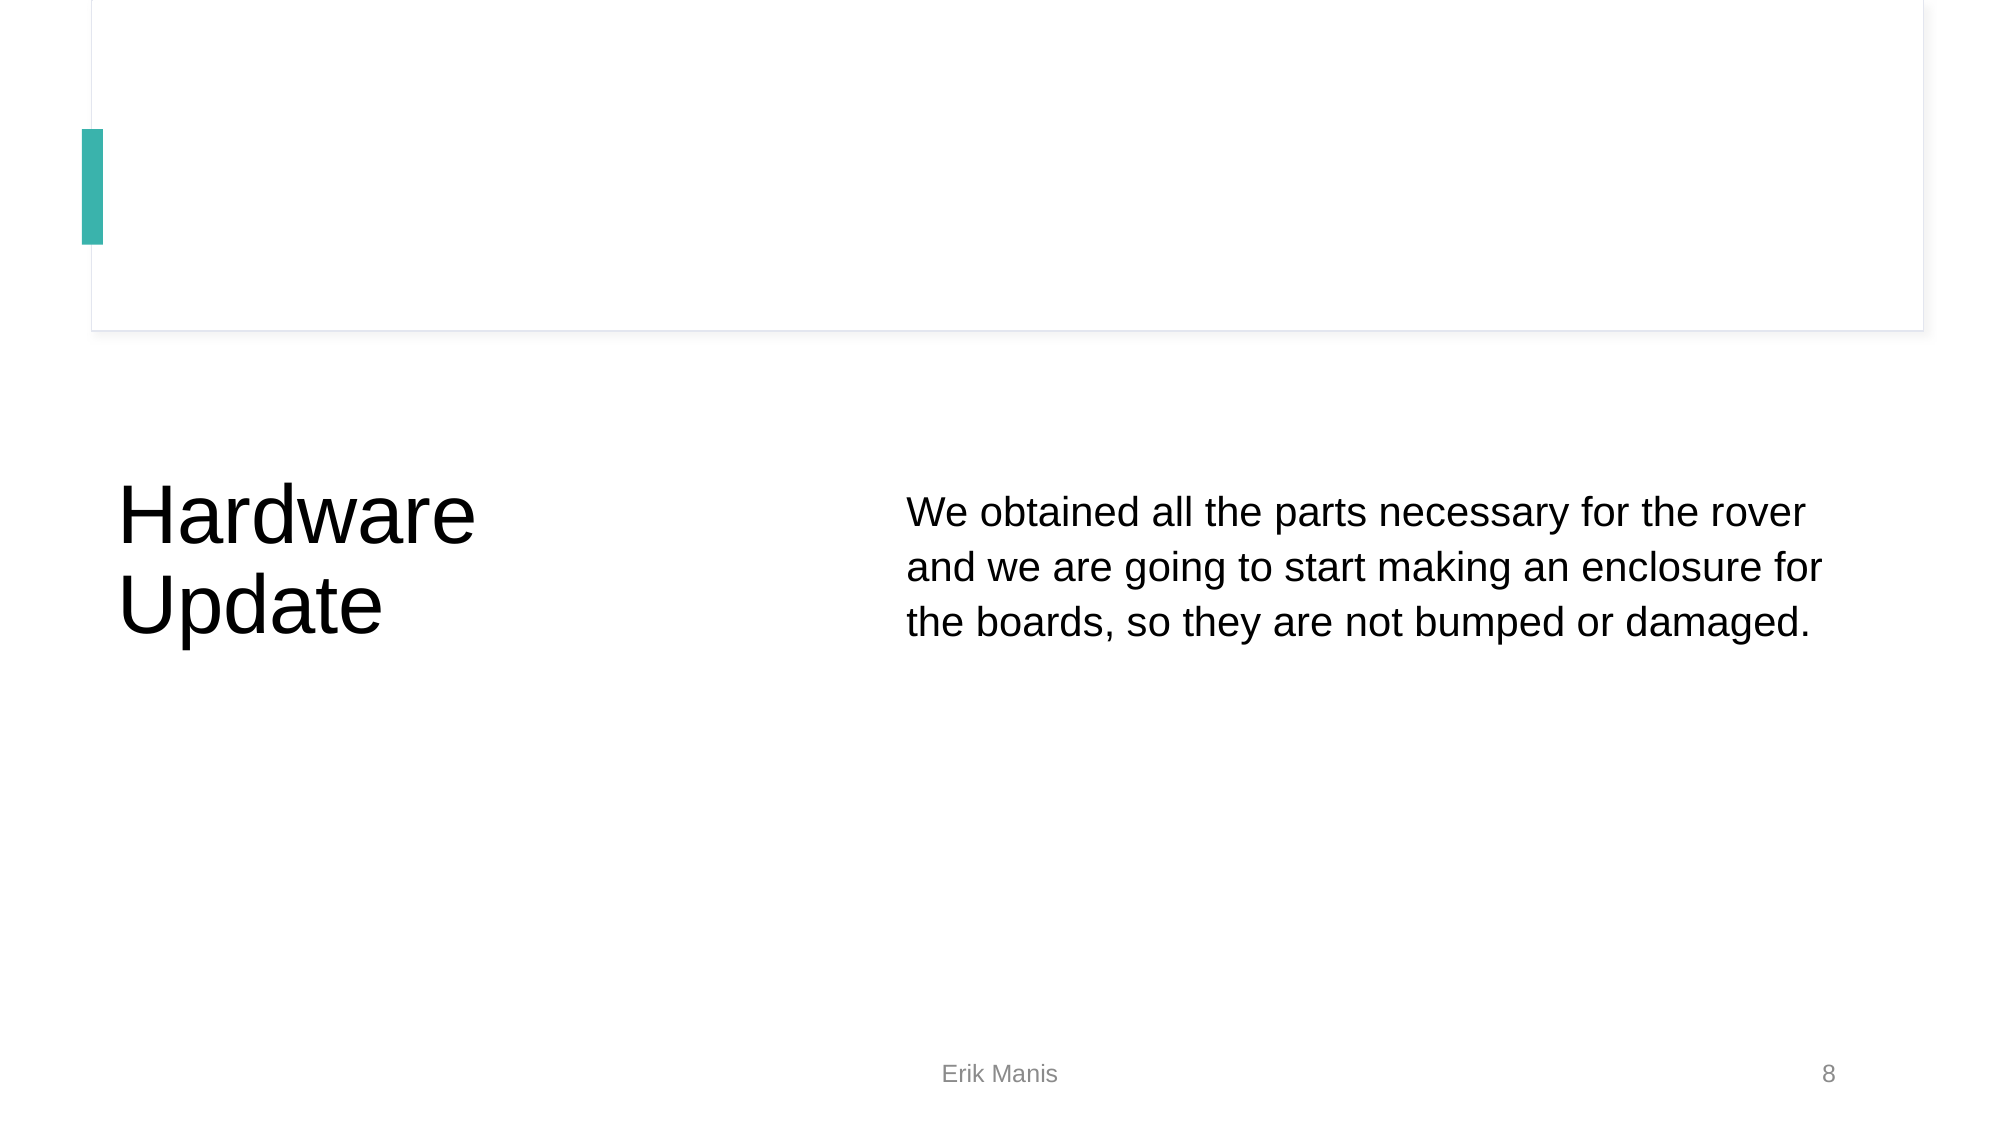

We obtained all the parts necessary for the rover and we are going to start making an enclosure for the boards, so they are not bumped or damaged.
# Hardware Update
Erik Manis
8